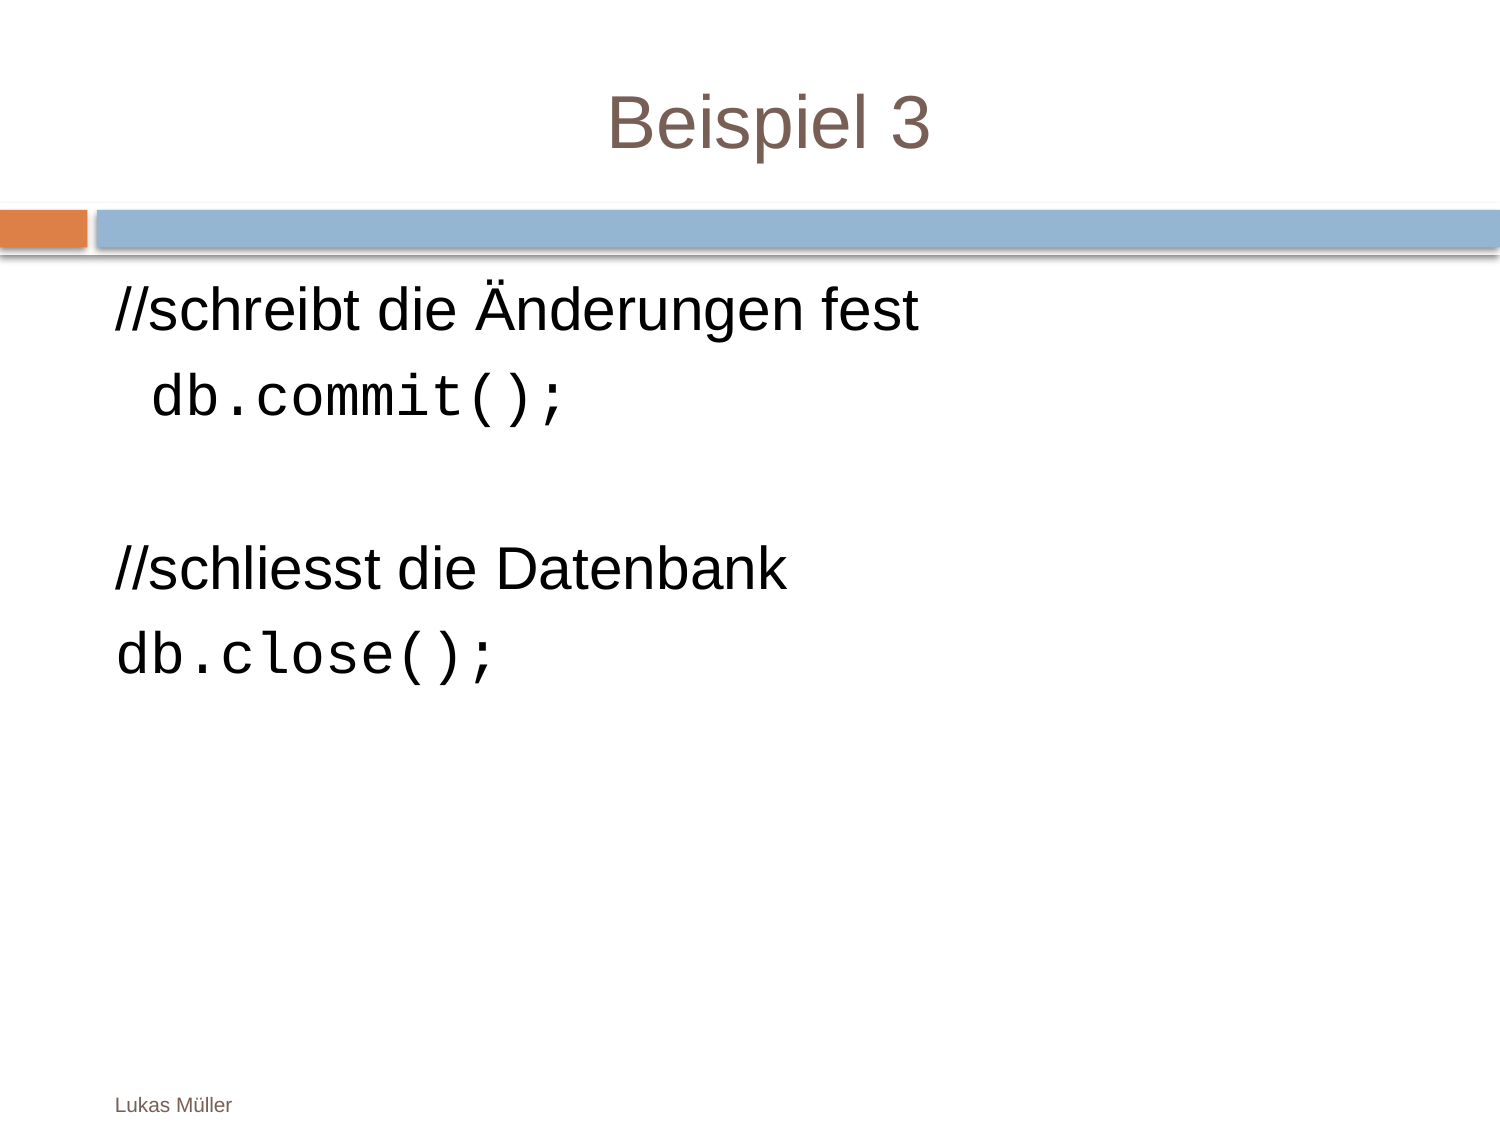

# Beispiel 3
//schreibt die Änderungen fest
 db.commit();

//schliesst die Datenbank
db.close();